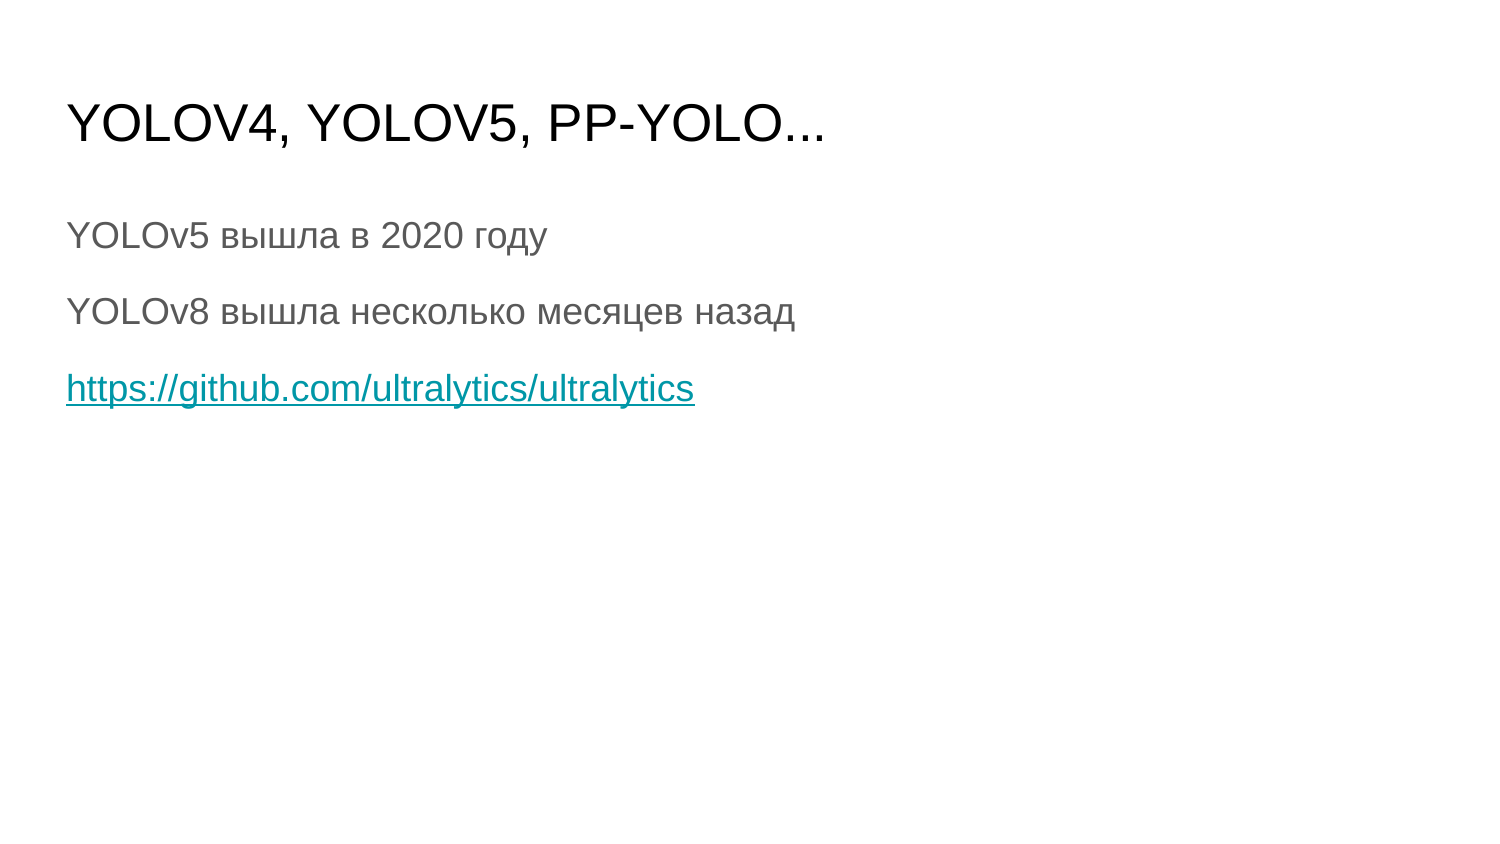

# YOLOV4, YOLOV5, PP-YOLO...
YOLOv5 вышла в 2020 году
YOLOv8 вышла несколько месяцев назад
https://github.com/ultralytics/ultralytics